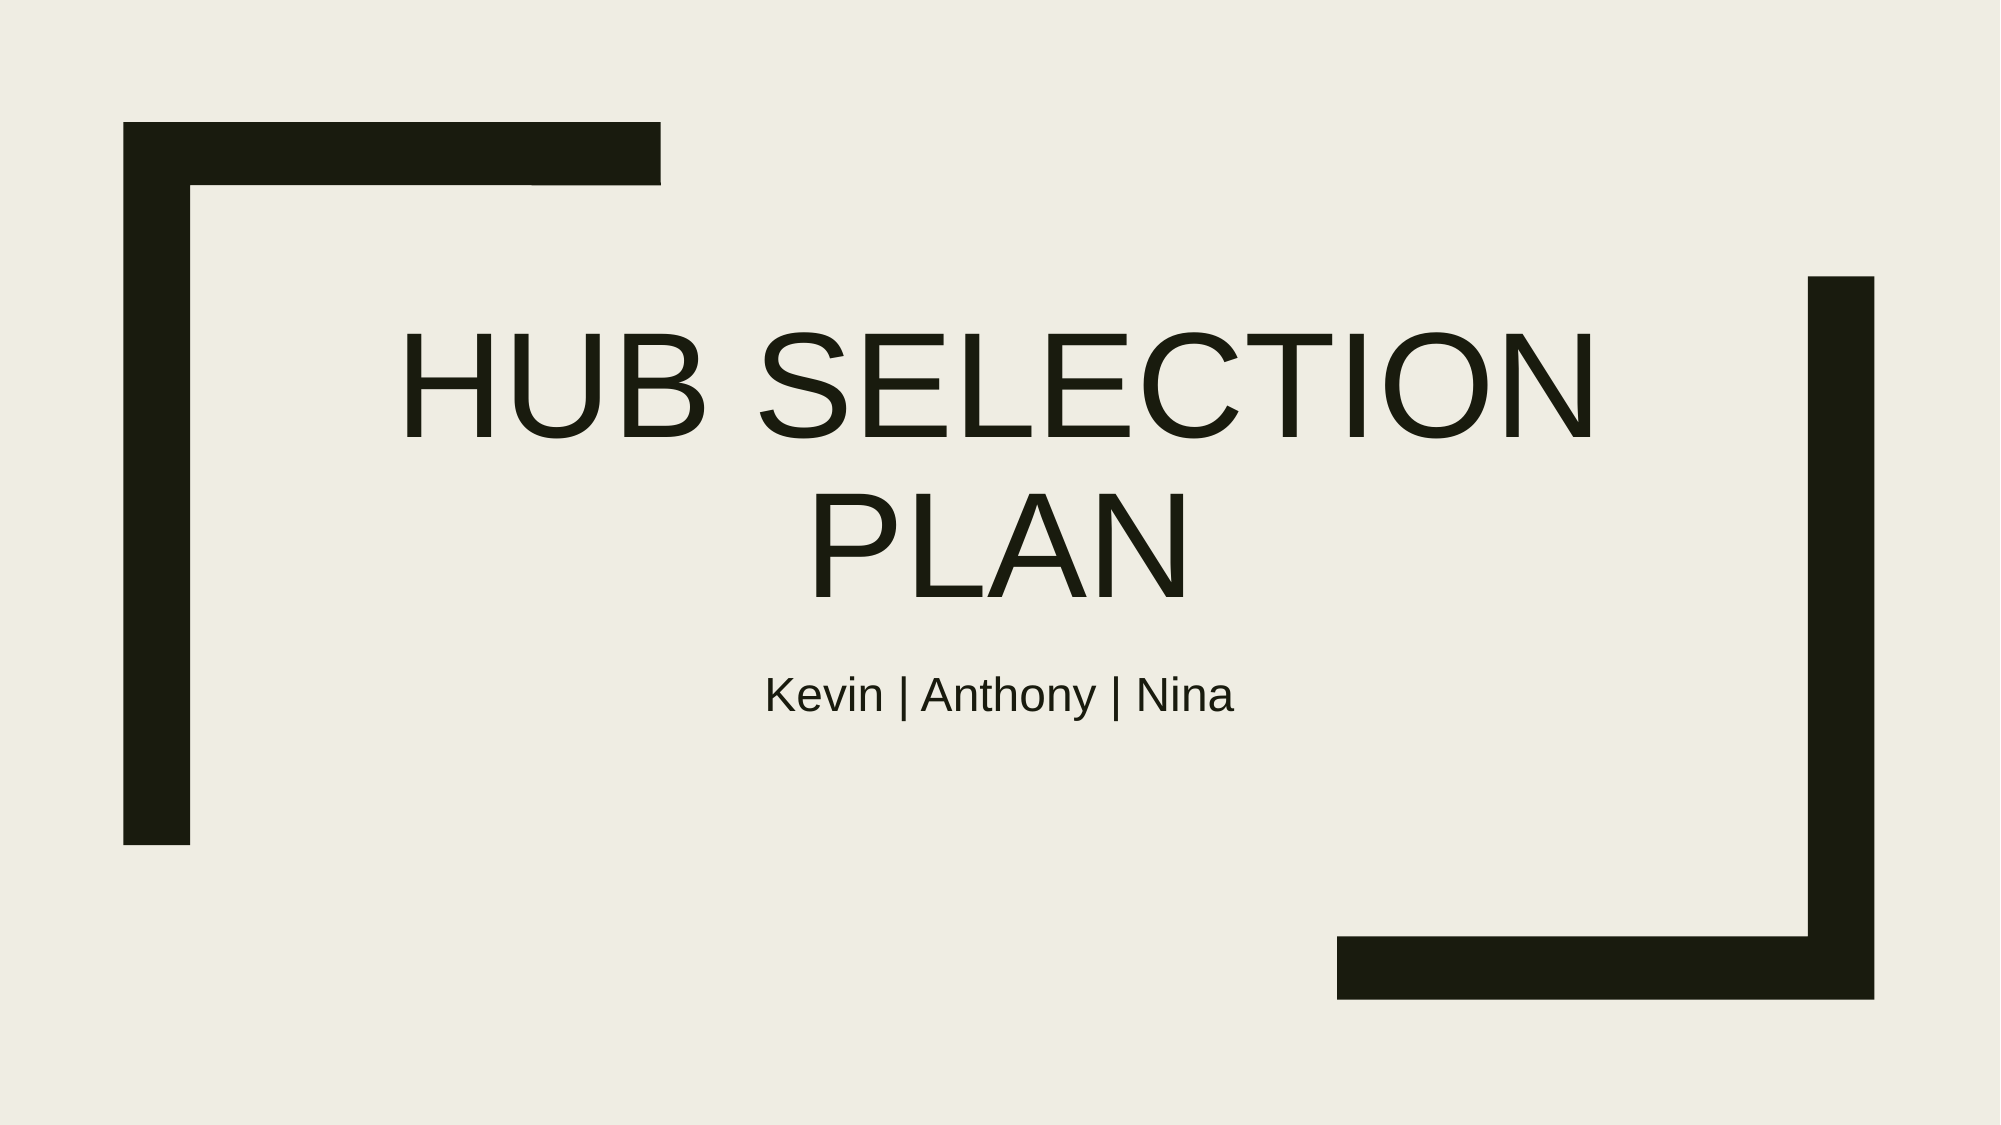

# Hub Selection plan
Kevin | Anthony | Nina